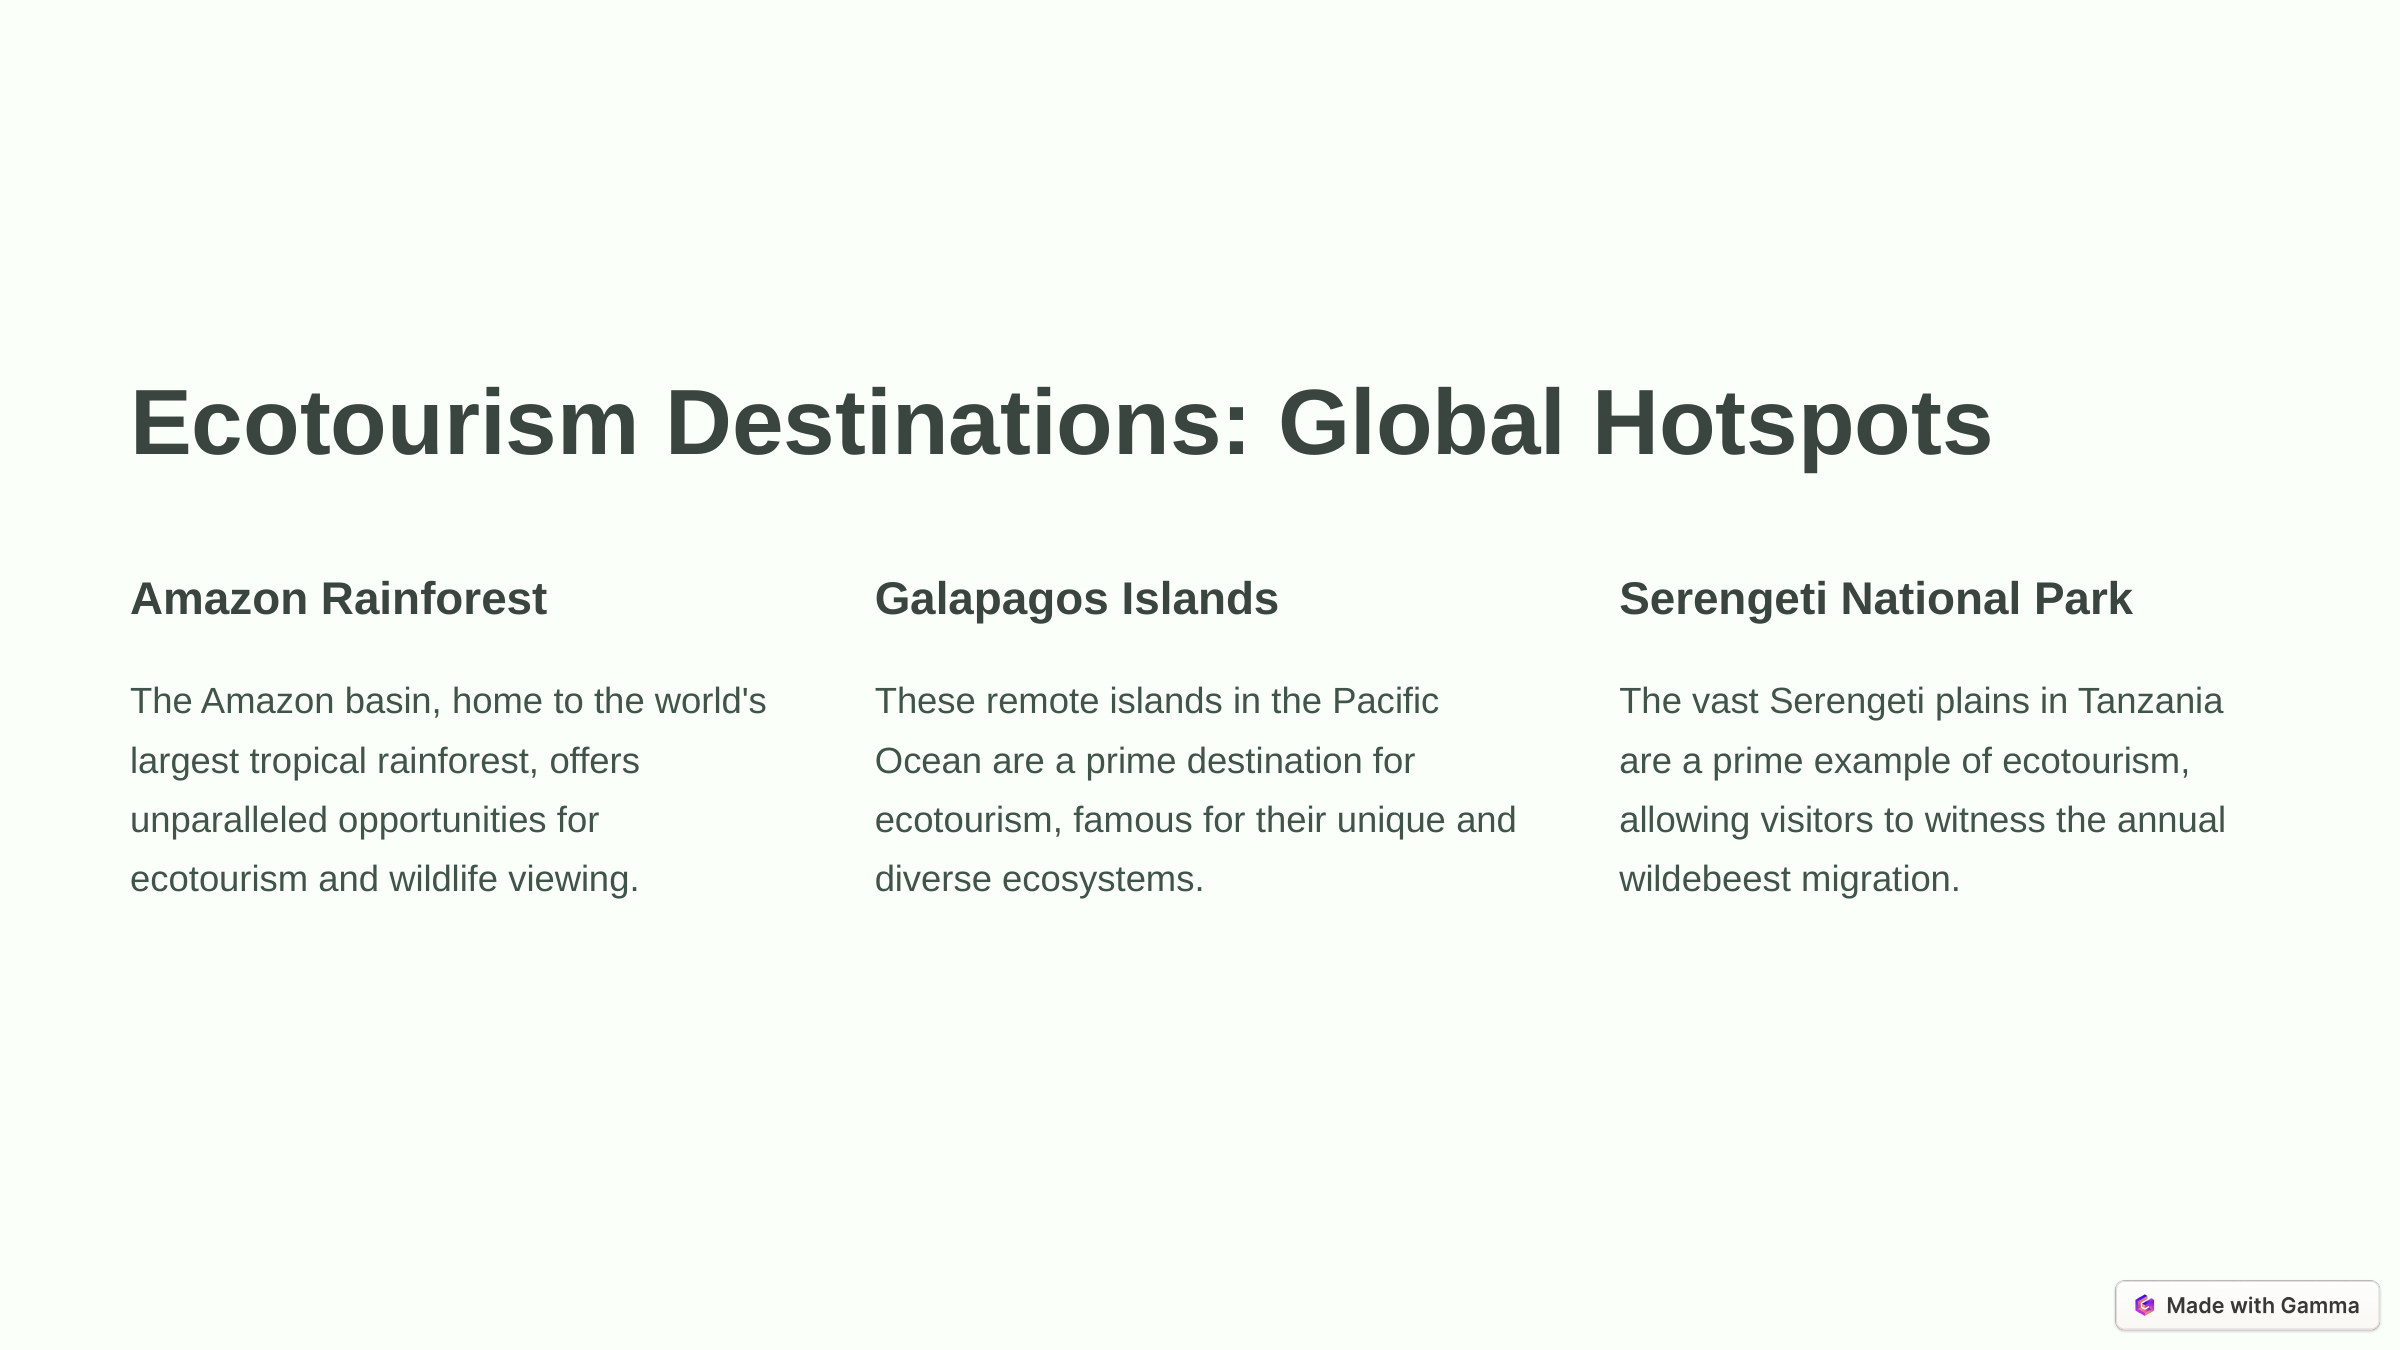

Ecotourism Destinations: Global Hotspots
Amazon Rainforest
Galapagos Islands
Serengeti National Park
The Amazon basin, home to the world's largest tropical rainforest, offers unparalleled opportunities for ecotourism and wildlife viewing.
These remote islands in the Pacific Ocean are a prime destination for ecotourism, famous for their unique and diverse ecosystems.
The vast Serengeti plains in Tanzania are a prime example of ecotourism, allowing visitors to witness the annual wildebeest migration.